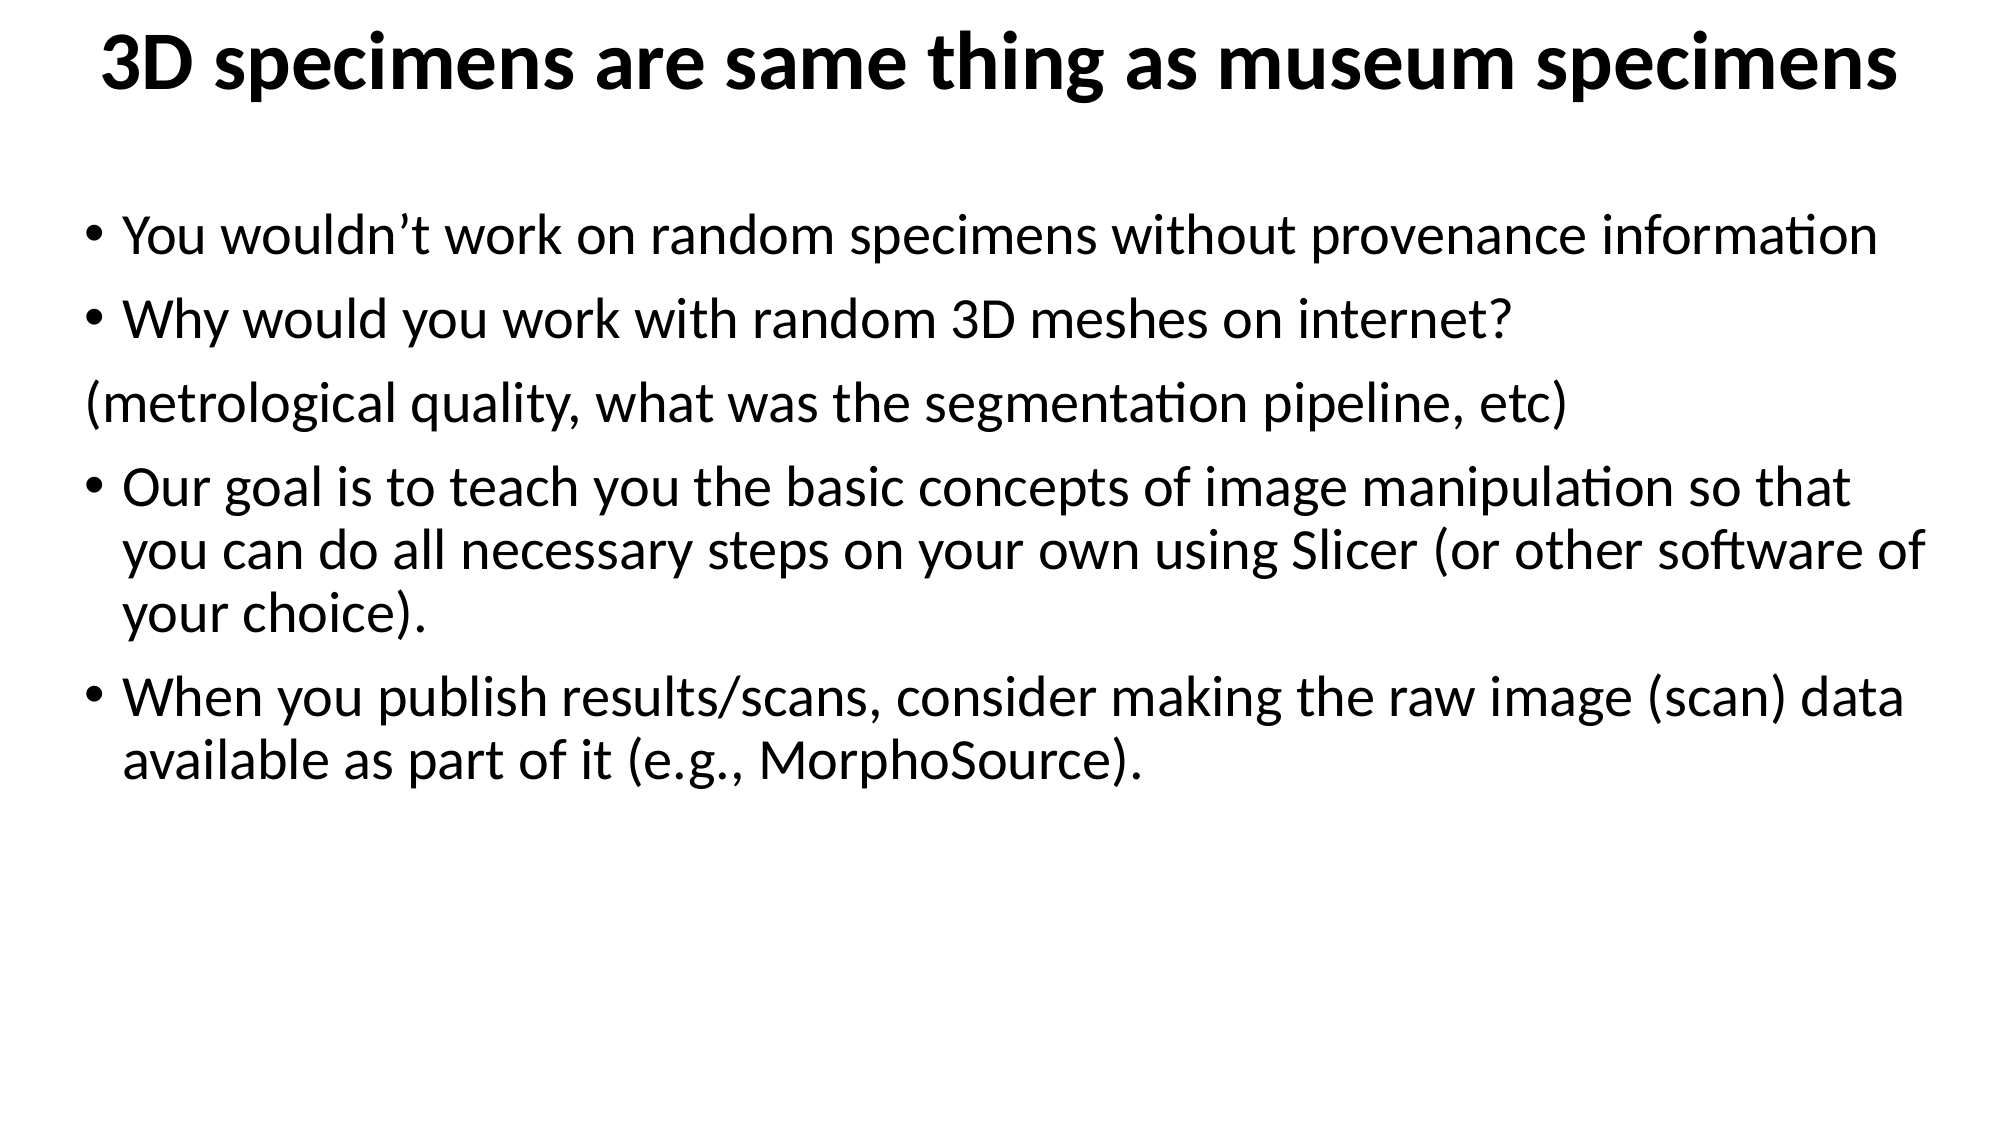

# 3D specimens are same thing as museum specimens
You wouldn’t work on random specimens without provenance information
Why would you work with random 3D meshes on internet?
(metrological quality, what was the segmentation pipeline, etc)
Our goal is to teach you the basic concepts of image manipulation so that you can do all necessary steps on your own using Slicer (or other software of your choice).
When you publish results/scans, consider making the raw image (scan) data available as part of it (e.g., MorphoSource).